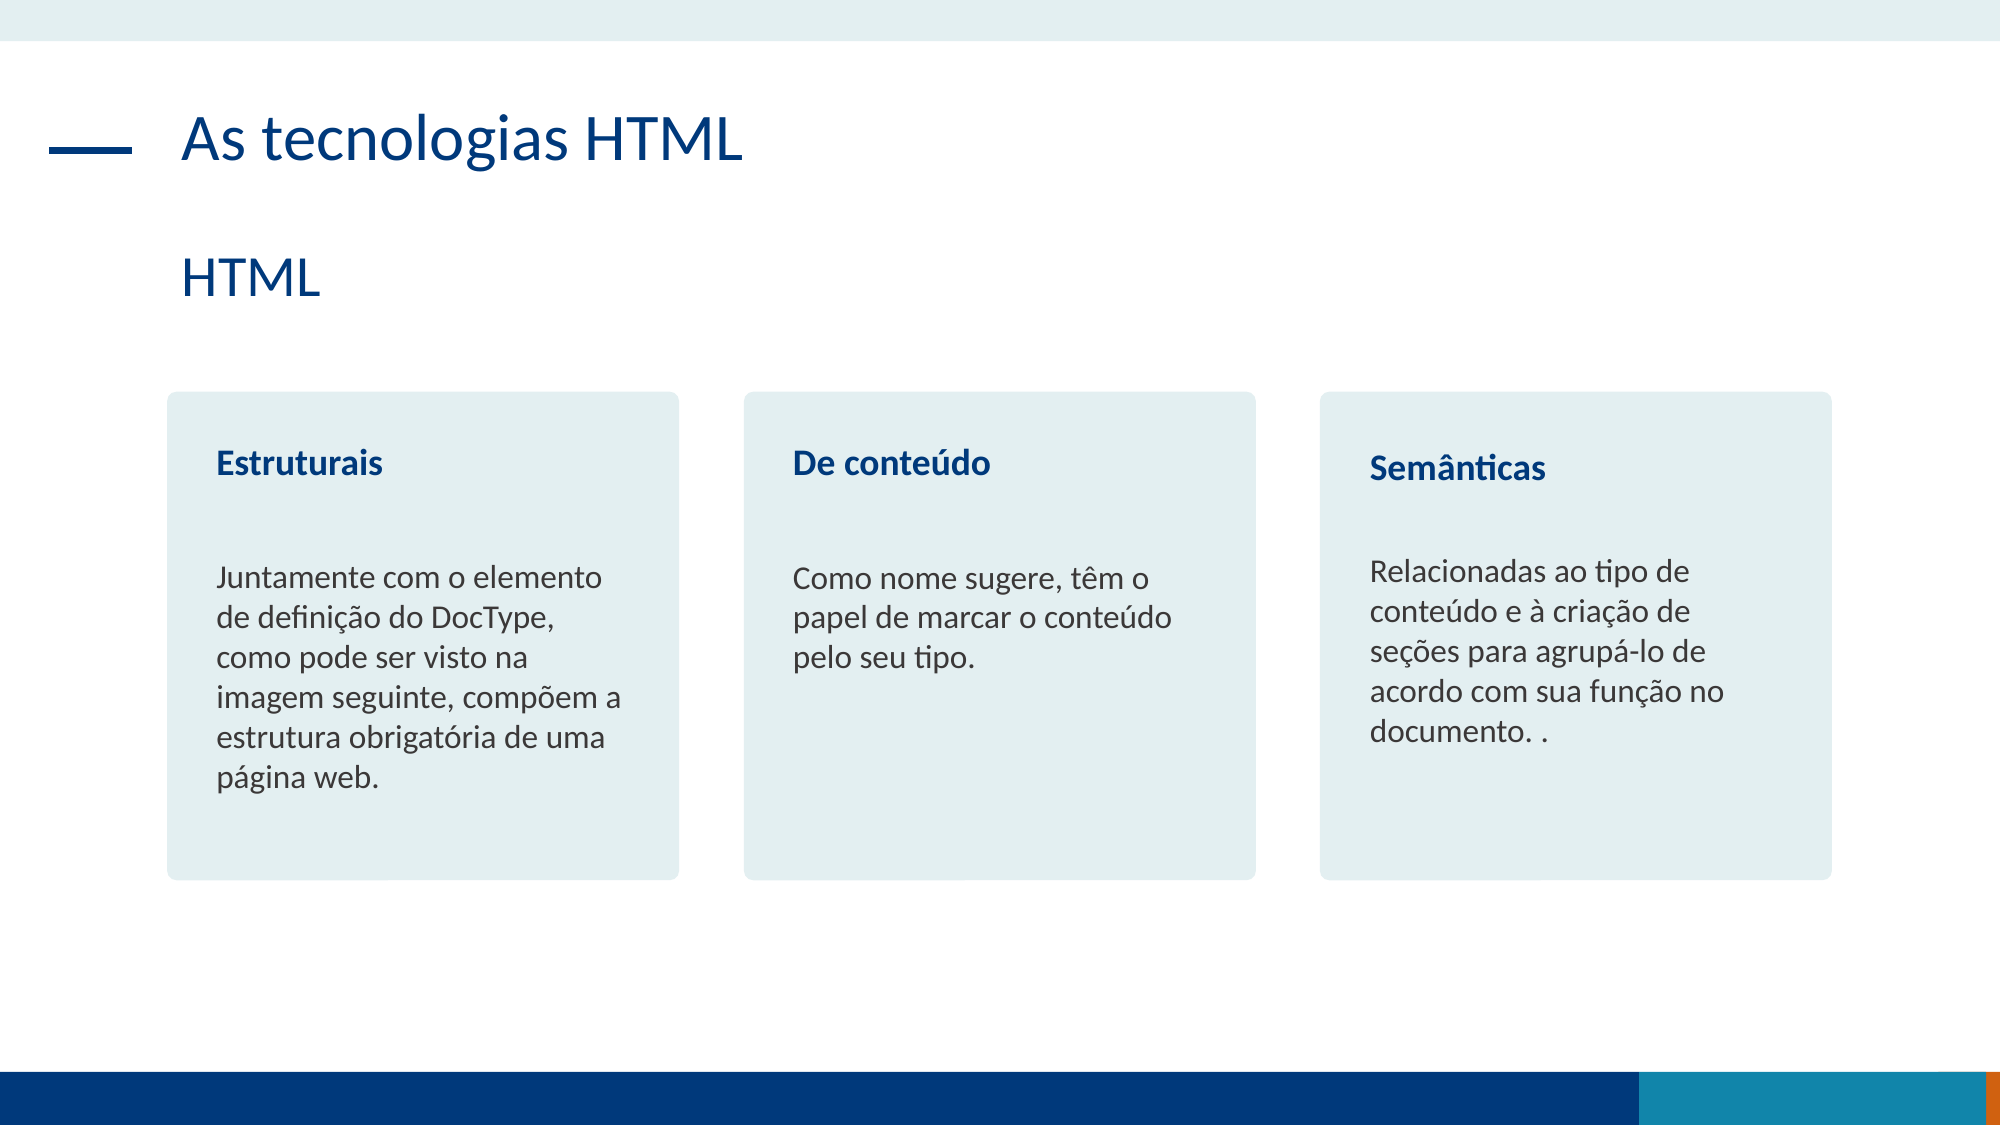

As tecnologias HTML
HTML

Estruturais
Juntamente com o elemento de definição do DocType, como pode ser visto na imagem seguinte, compõem a estrutura obrigatória de uma página web.

De conteúdo
Como nome sugere, têm o papel de marcar o conteúdo pelo seu tipo.

Semânticas
Relacionadas ao tipo de conteúdo e à criação de seções para agrupá-lo de acordo com sua função no documento. .